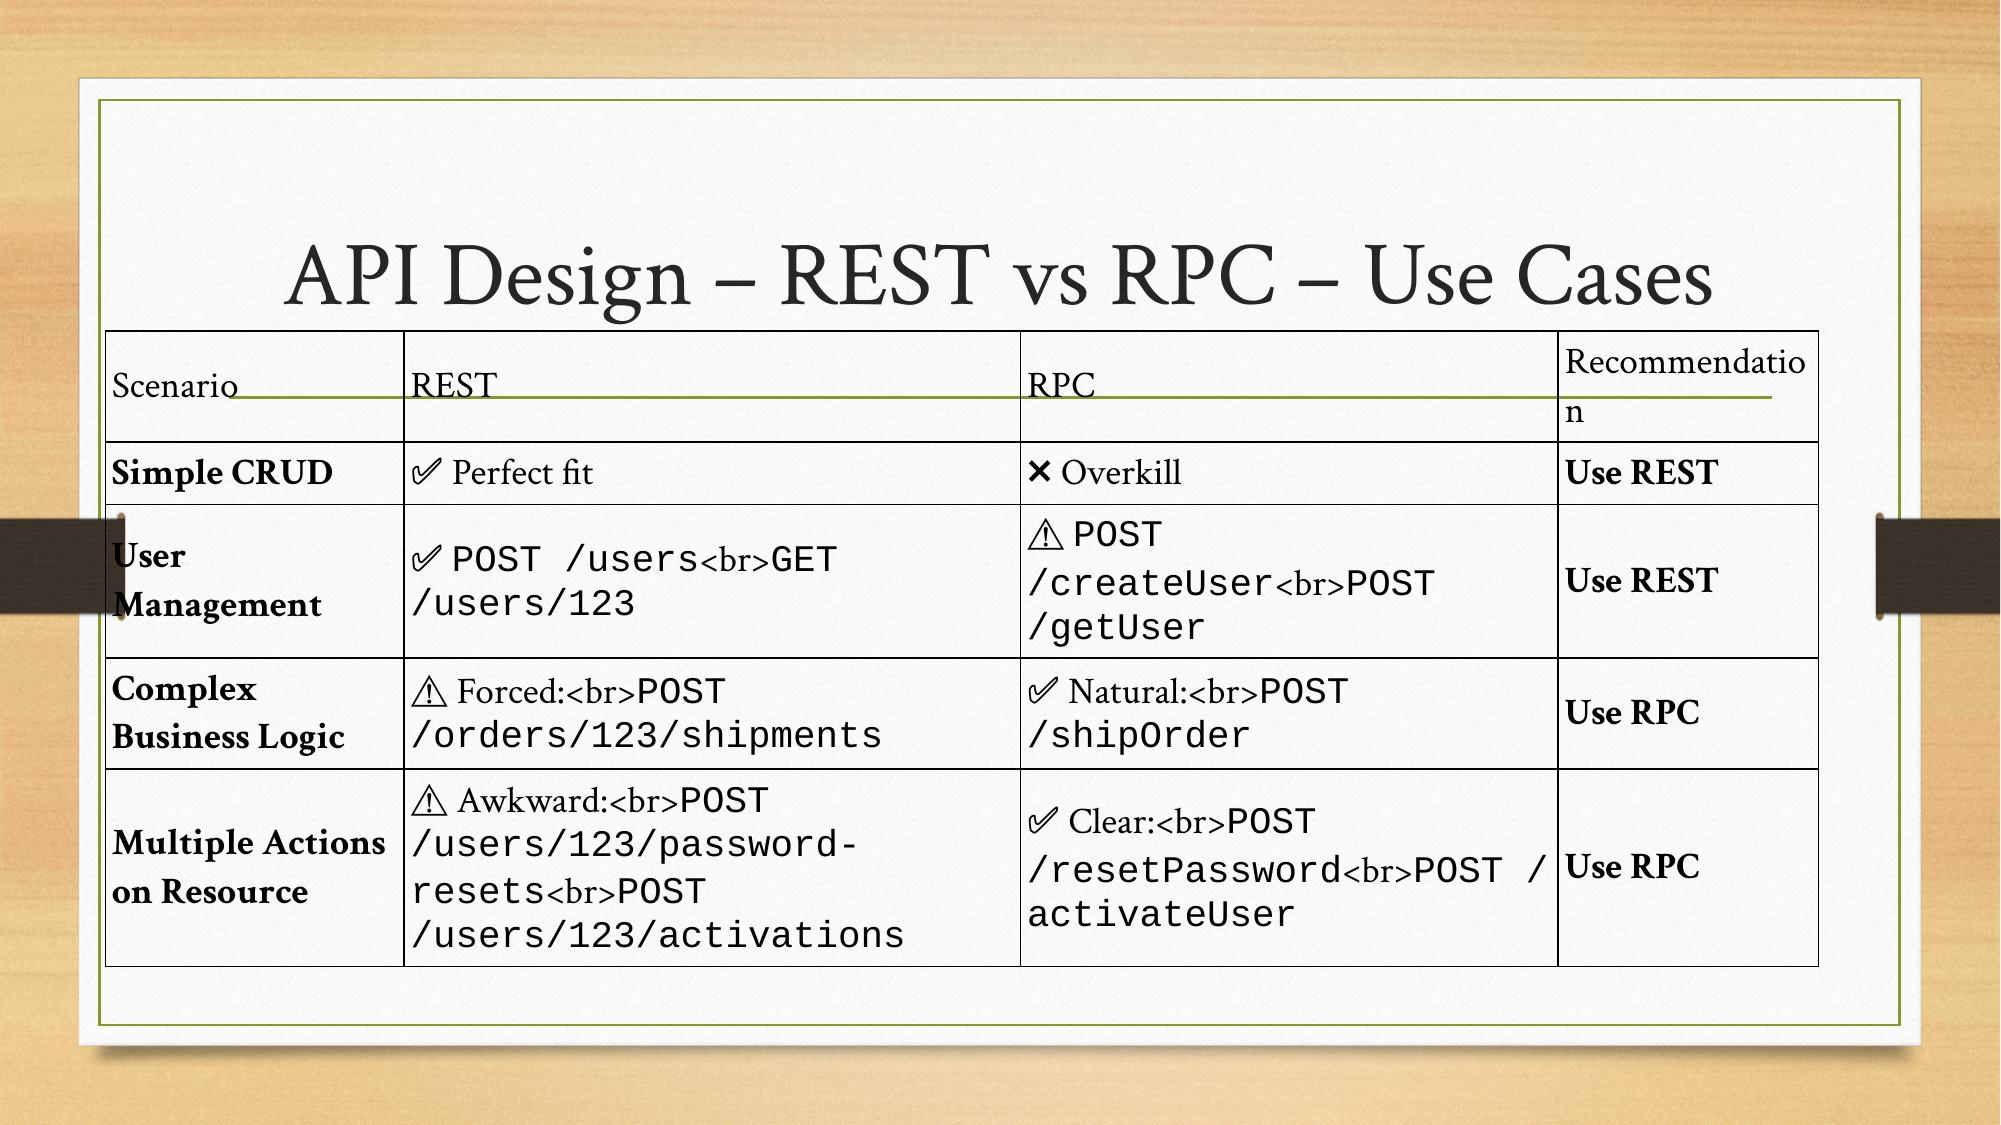

# API Design – REST vs RPC – Use Cases
| Scenario | REST | RPC | Recommendation |
| --- | --- | --- | --- |
| Simple CRUD | ✅ Perfect fit | ❌ Overkill | Use REST |
| User Management | ✅ POST /users<br>GET /users/123 | ⚠️ POST /createUser<br>POST /getUser | Use REST |
| Complex Business Logic | ⚠️ Forced:<br>POST /orders/123/shipments | ✅ Natural:<br>POST /shipOrder | Use RPC |
| Multiple Actions on Resource | ⚠️ Awkward:<br>POST /users/123/password-resets<br>POST /users/123/activations | ✅ Clear:<br>POST /resetPassword<br>POST /activateUser | Use RPC |